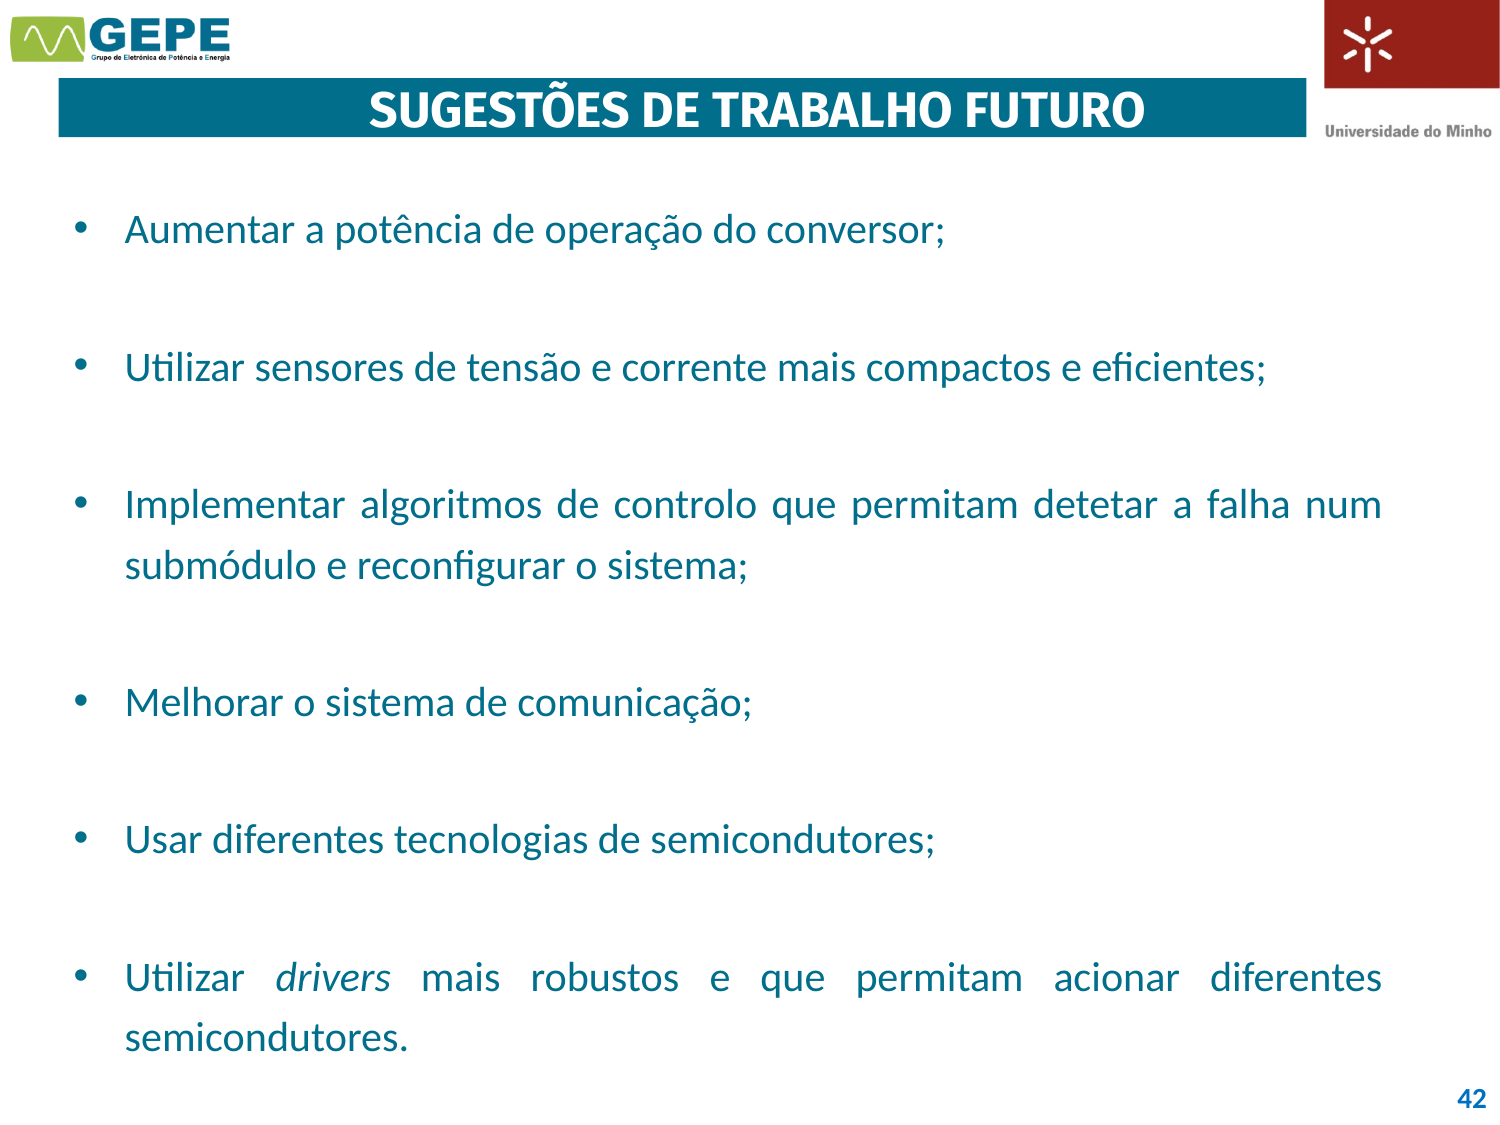

# Sugestões de Trabalho Futuro
Aumentar a potência de operação do conversor;

Utilizar sensores de tensão e corrente mais compactos e eficientes;

Implementar algoritmos de controlo que permitam detetar a falha num submódulo e reconfigurar o sistema;

Melhorar o sistema de comunicação;

Usar diferentes tecnologias de semicondutores;

Utilizar drivers mais robustos e que permitam acionar diferentes semicondutores.